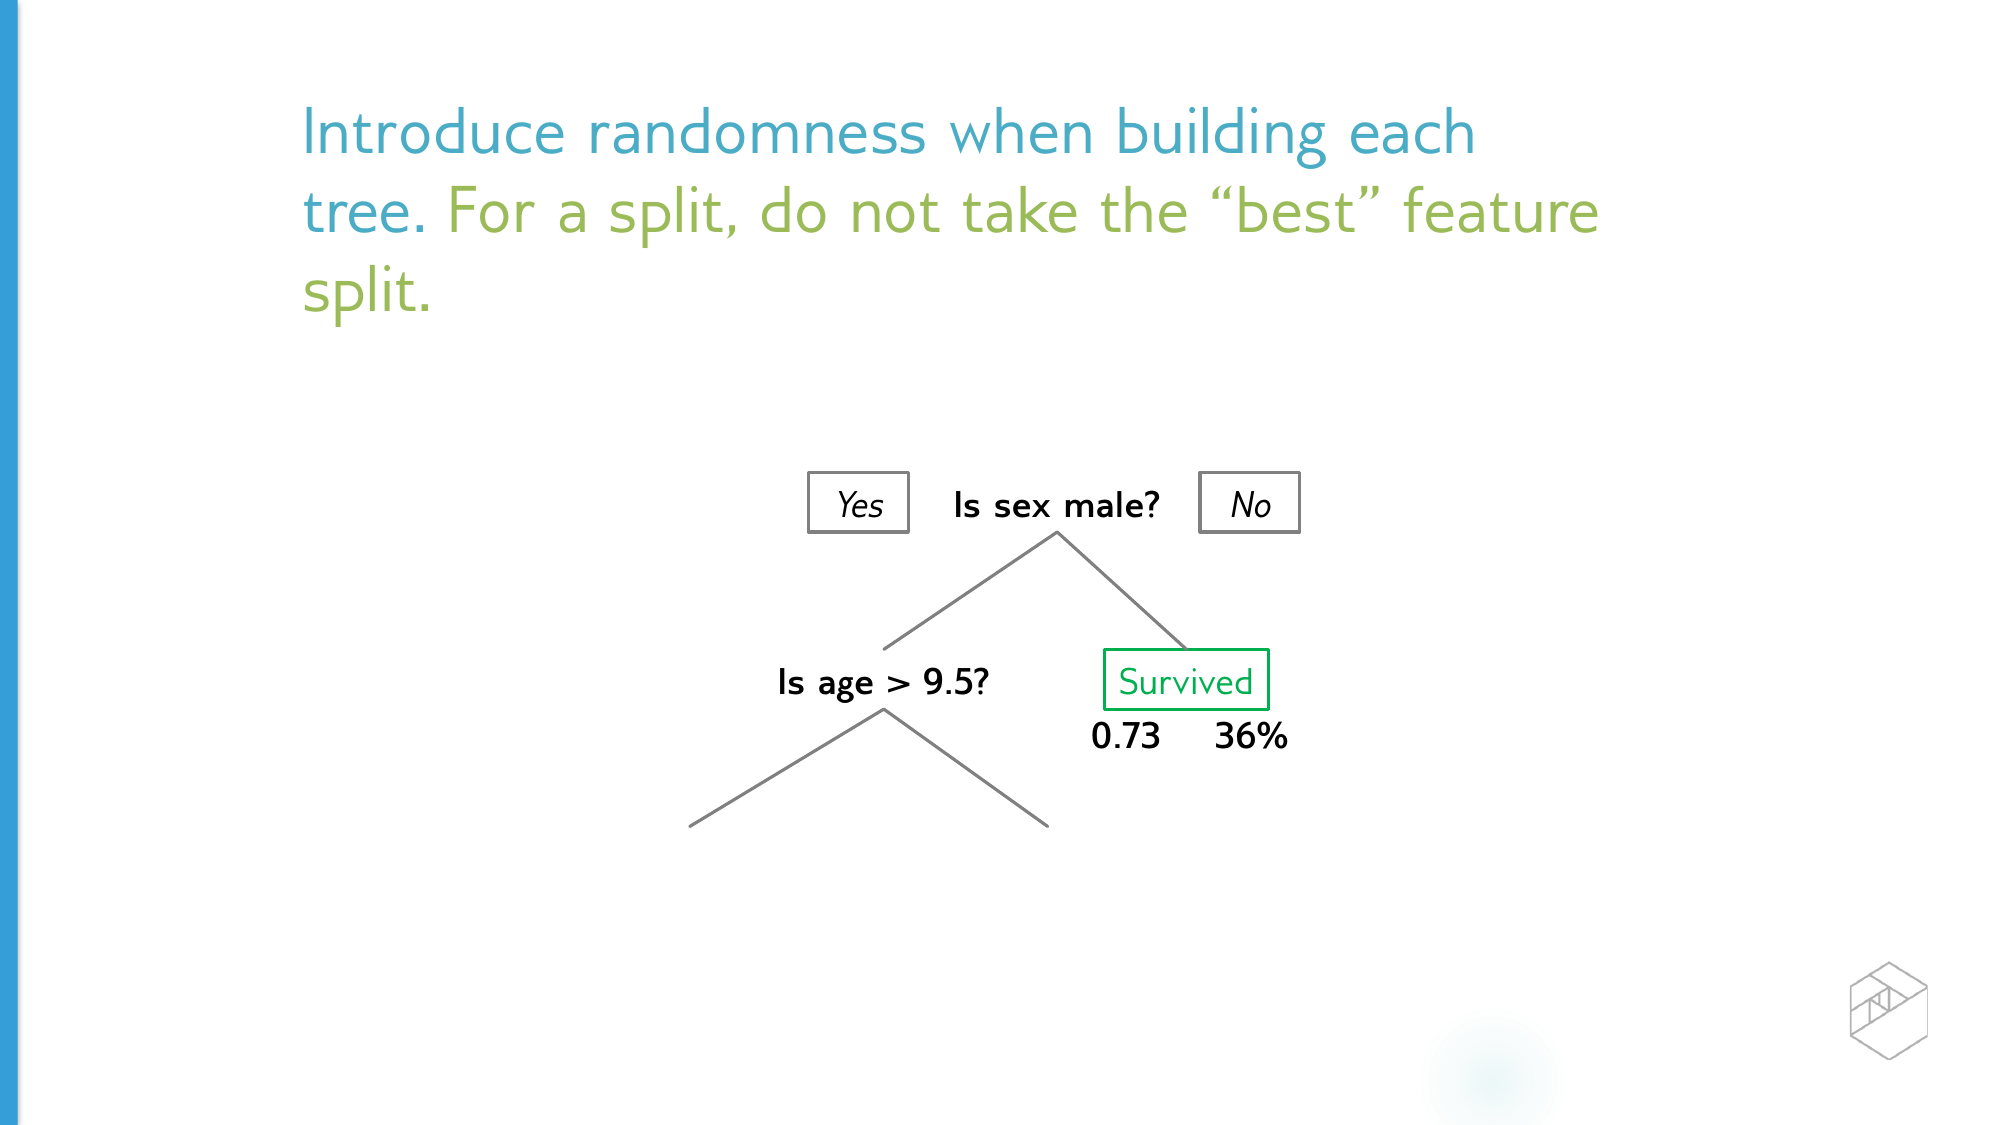

Introduce randomness when building each tree. For a split, do not take the “best” feature split.
Yes
Is sex male?
No
Is age > 9.5?
Survived
0.73
36%